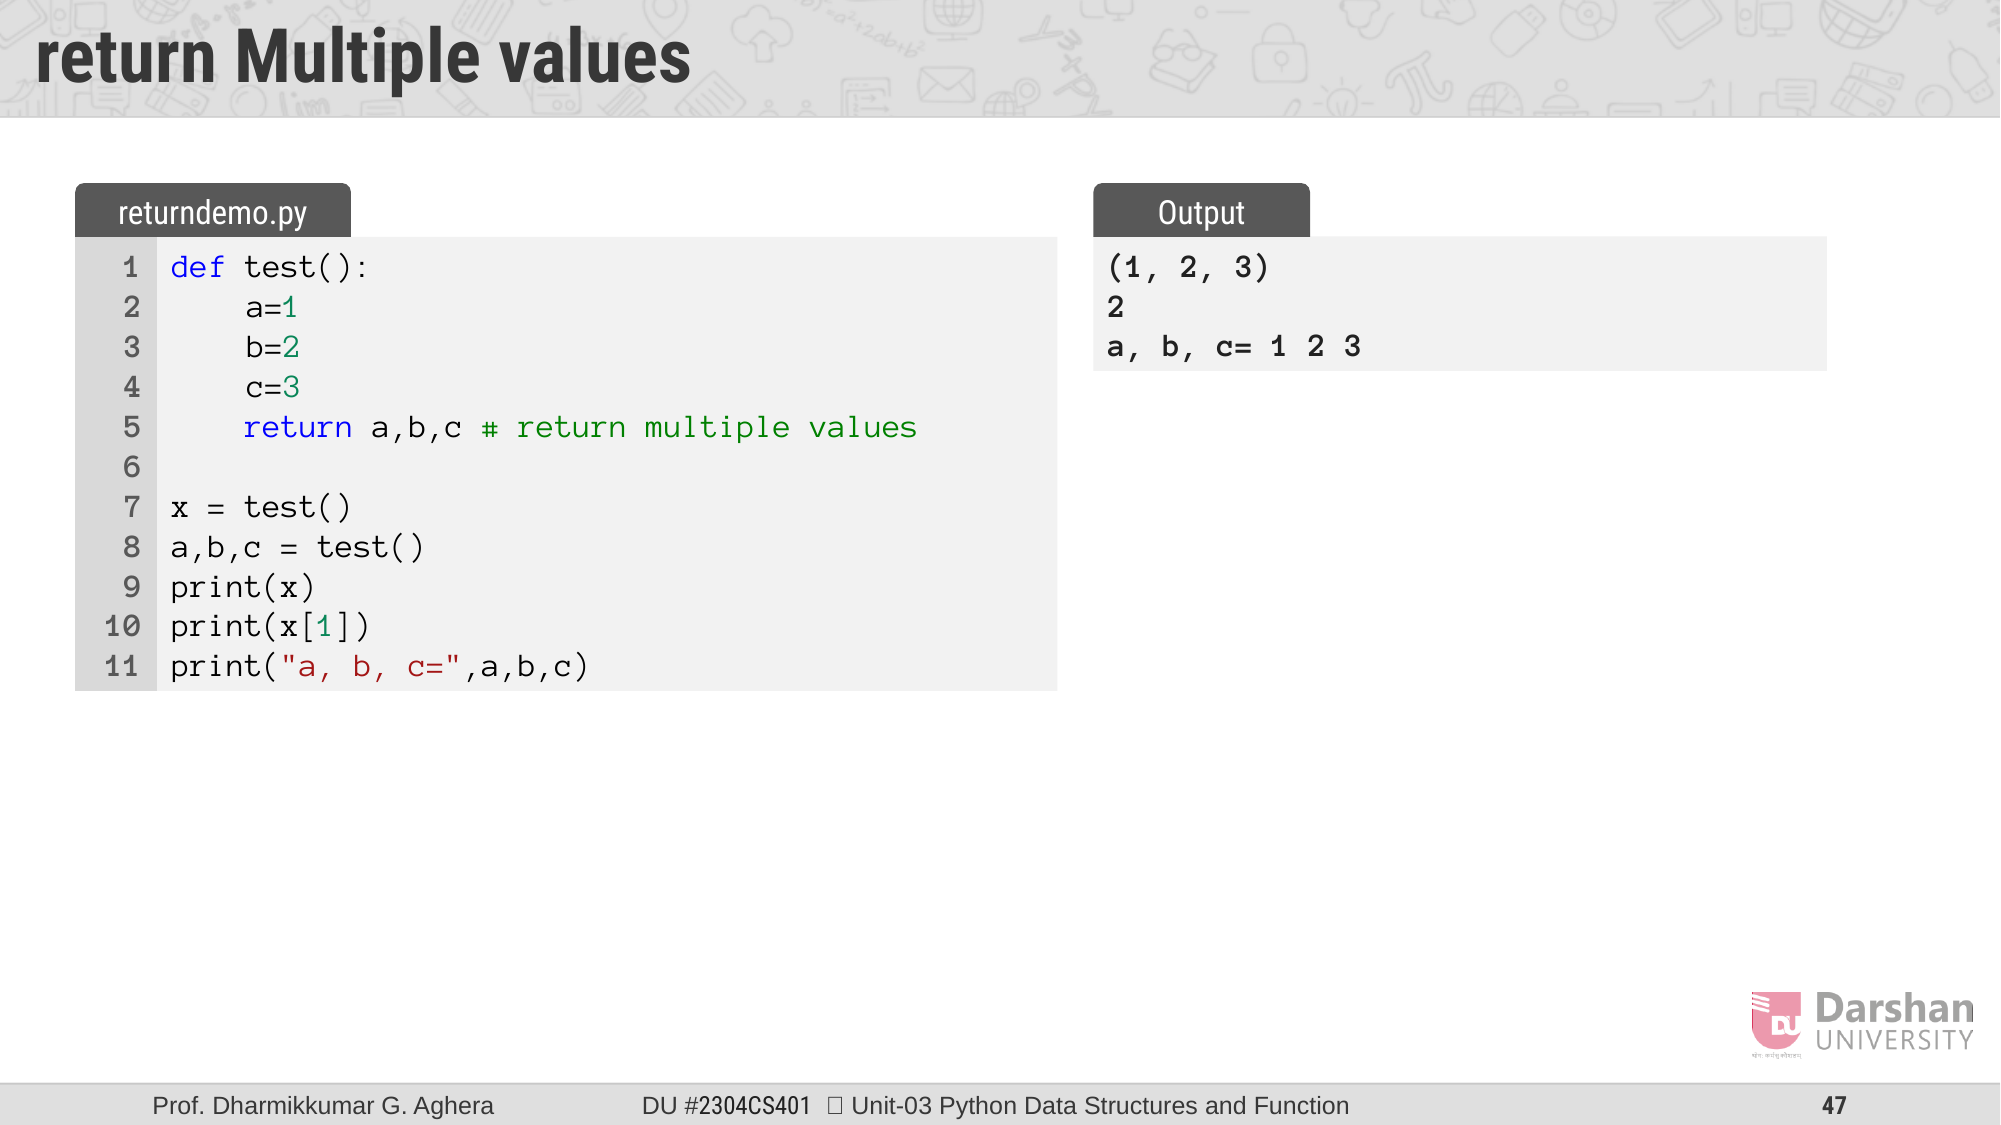

# return Multiple values
returndemo.py
Output
(1, 2, 3)
2
a, b, c= 1 2 3
1
2
3
4
5
6
7
8
9
10
11
def test():
a=1
b=2
c=3
    return a,b,c # return multiple values
x = test()
a,b,c = test()
print(x)
print(x[1])
print("a, b, c=",a,b,c)